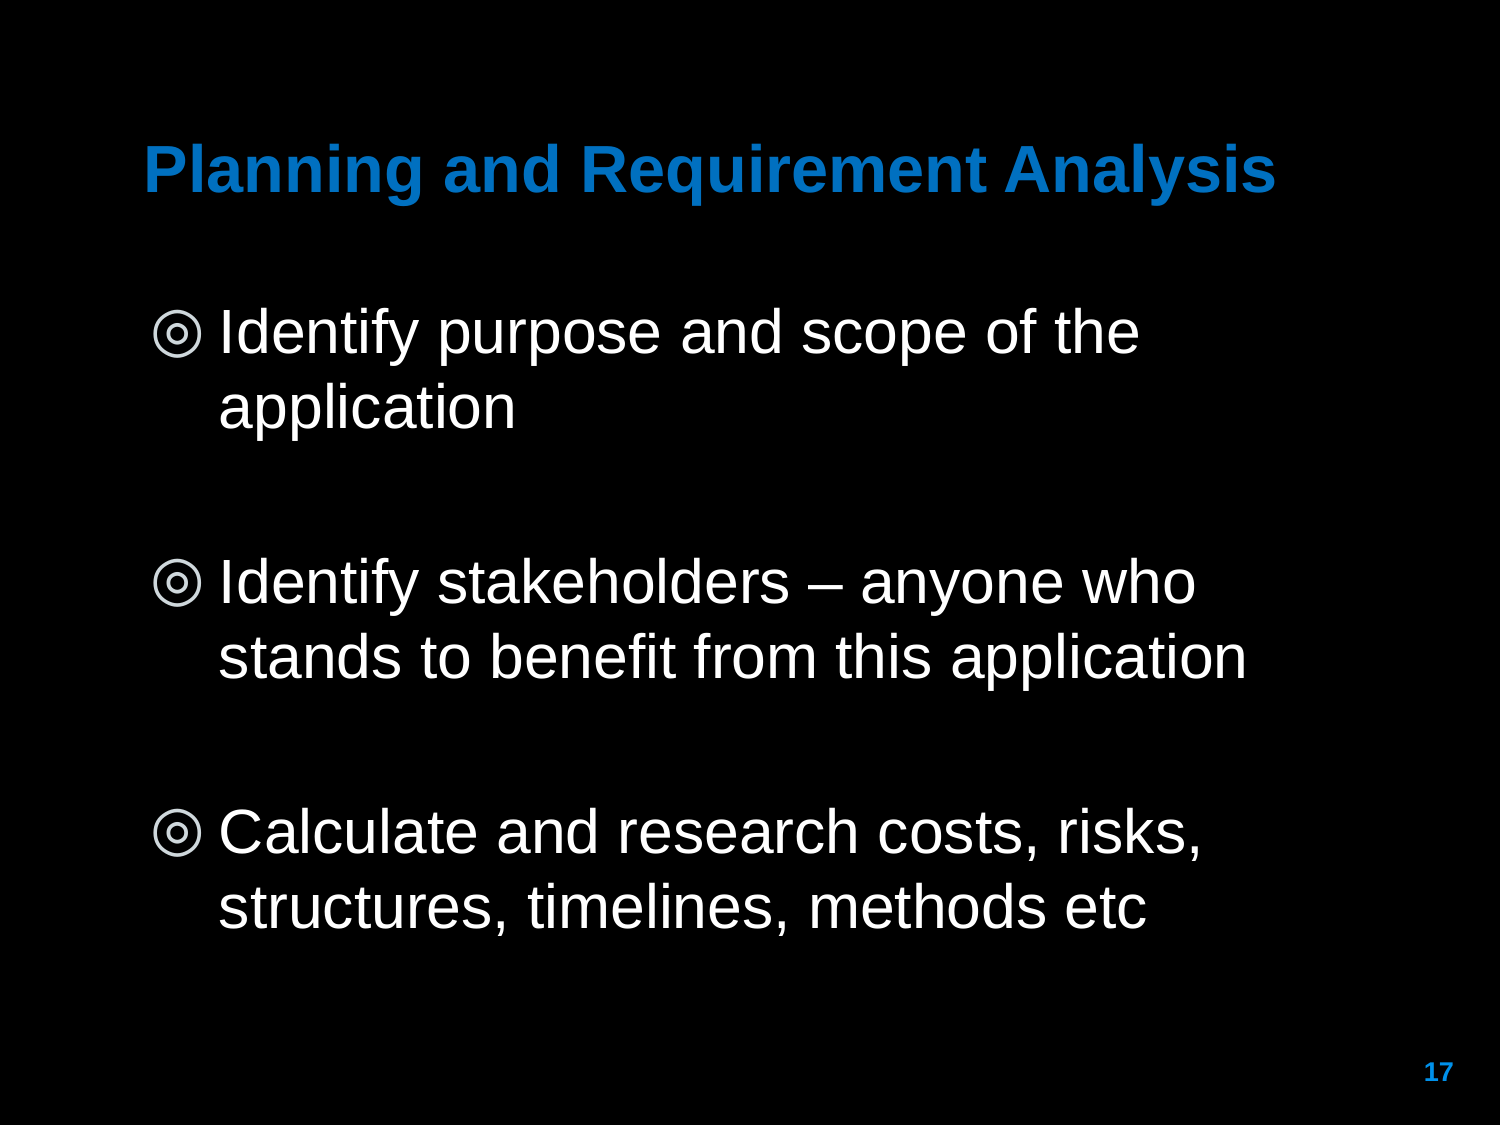

# Planning and Requirement Analysis
Identify purpose and scope of the application

Identify stakeholders – anyone who stands to benefit from this application

Calculate and research costs, risks, structures, timelines, methods etc
17